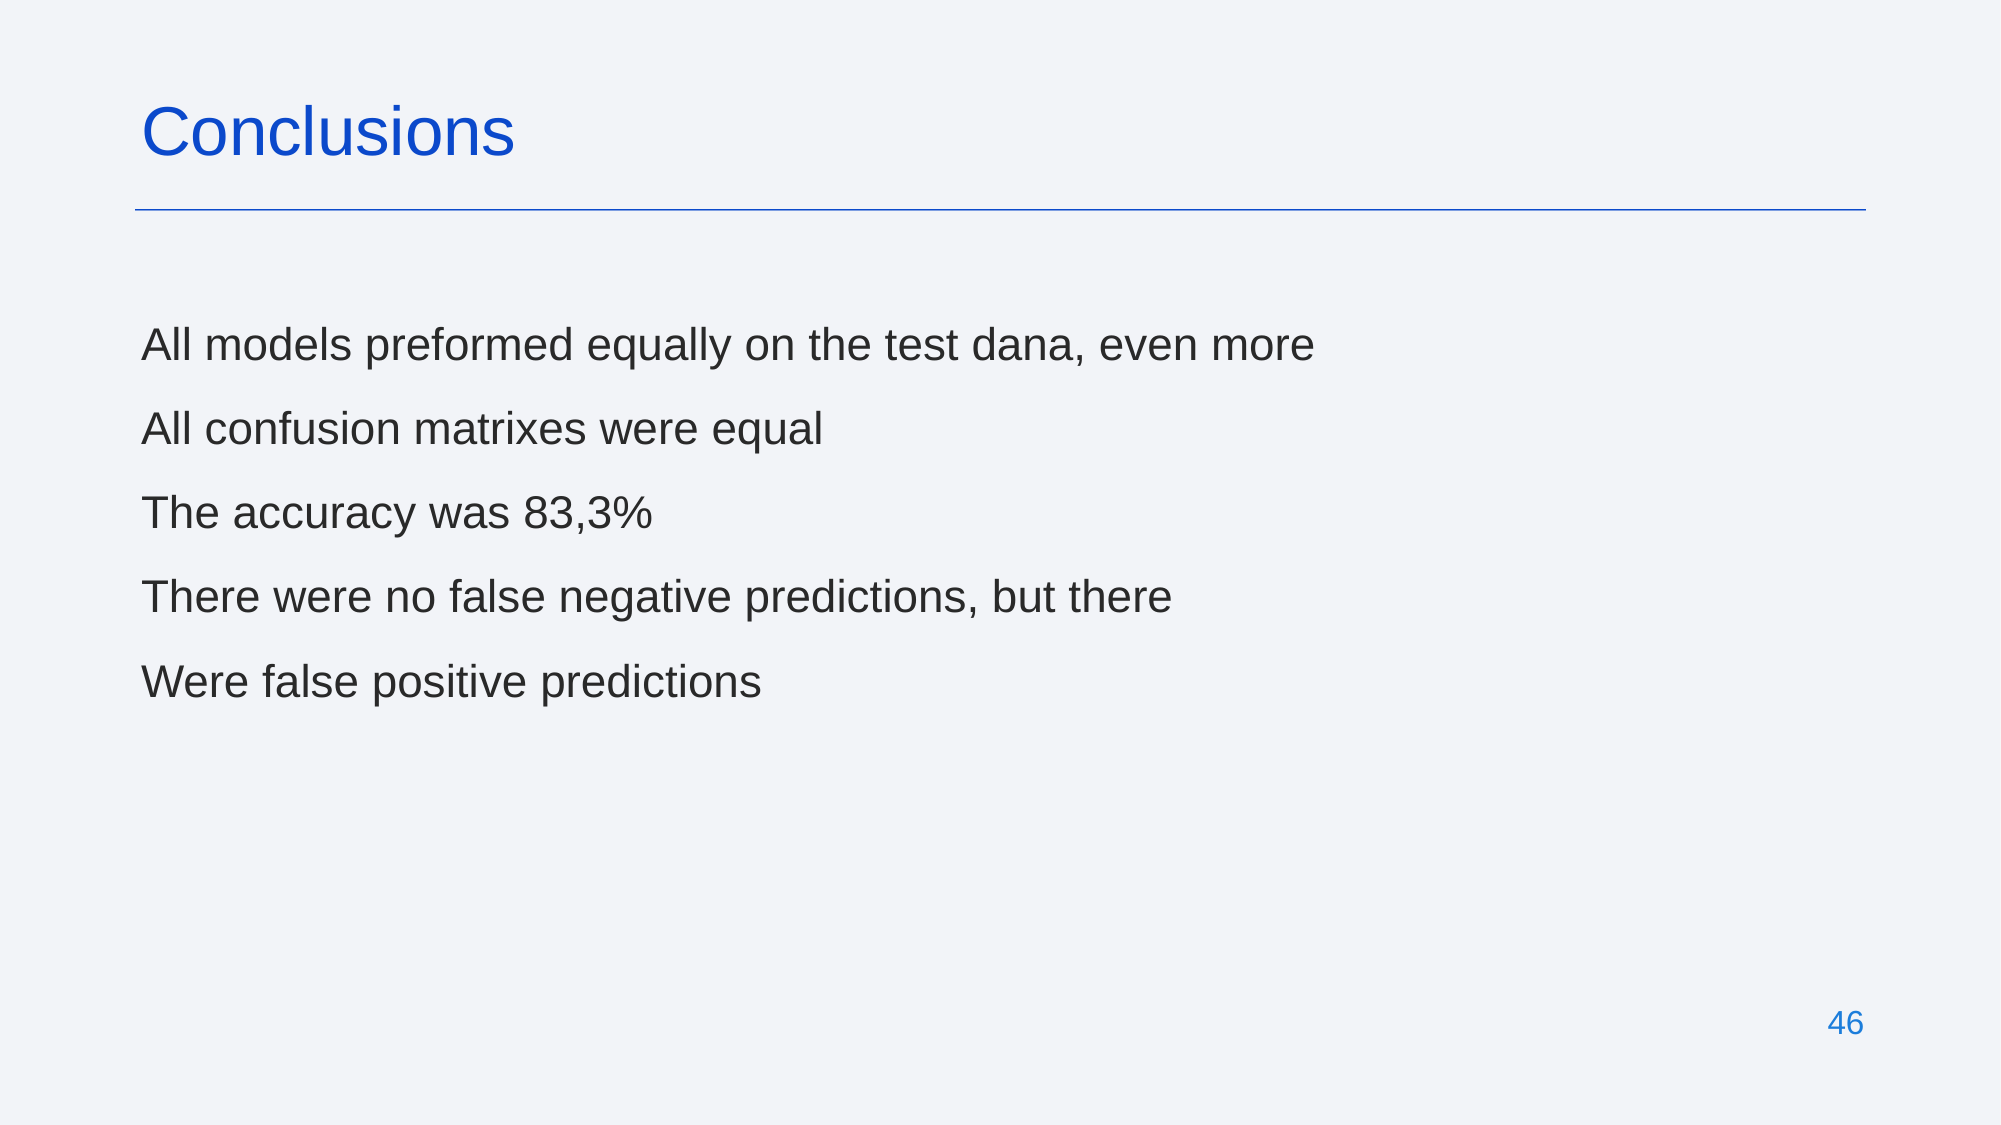

Conclusions
All models preformed equally on the test dana, even more
All confusion matrixes were equal
The accuracy was 83,3%
There were no false negative predictions, but there
Were false positive predictions

46